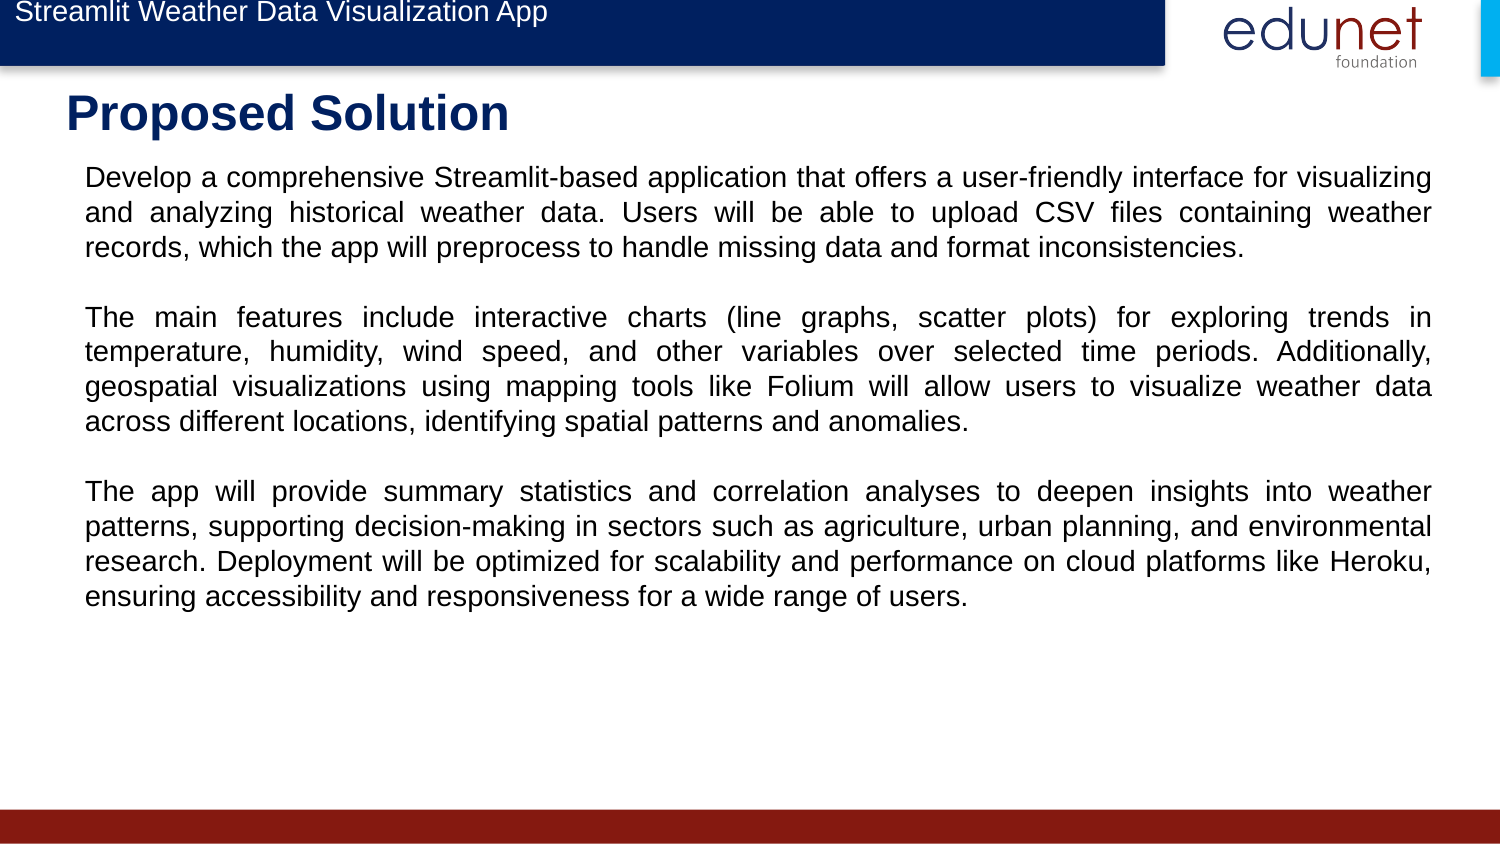

Streamlit Weather Data Visualization App
# Proposed Solution
Develop a comprehensive Streamlit-based application that offers a user-friendly interface for visualizing and analyzing historical weather data. Users will be able to upload CSV files containing weather records, which the app will preprocess to handle missing data and format inconsistencies.

The main features include interactive charts (line graphs, scatter plots) for exploring trends in temperature, humidity, wind speed, and other variables over selected time periods. Additionally, geospatial visualizations using mapping tools like Folium will allow users to visualize weather data across different locations, identifying spatial patterns and anomalies.

The app will provide summary statistics and correlation analyses to deepen insights into weather patterns, supporting decision-making in sectors such as agriculture, urban planning, and environmental research. Deployment will be optimized for scalability and performance on cloud platforms like Heroku, ensuring accessibility and responsiveness for a wide range of users.